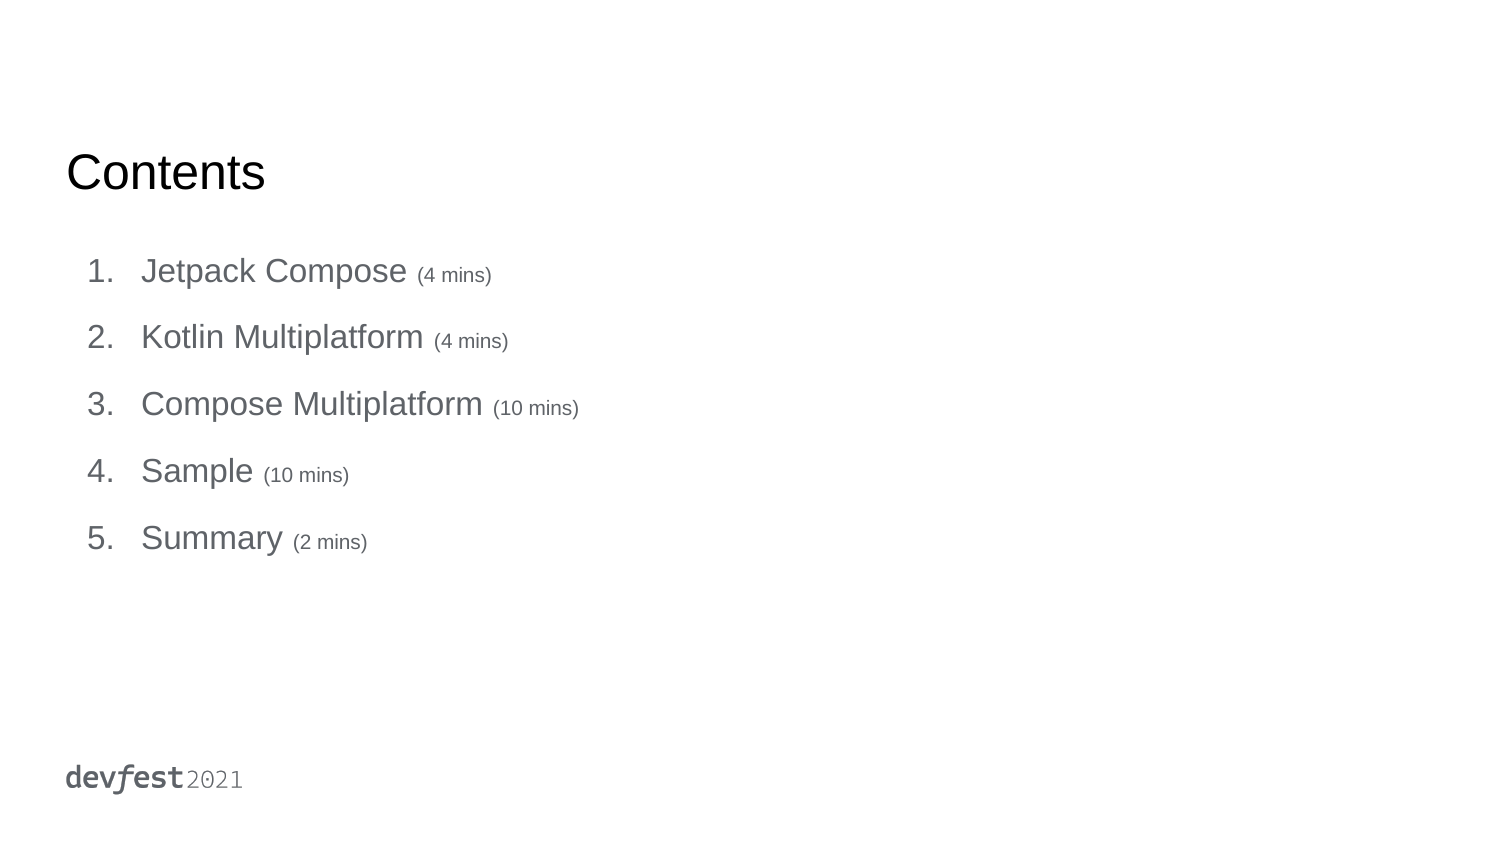

# Contents
Jetpack Compose (4 mins)
Kotlin Multiplatform (4 mins)
Compose Multiplatform (10 mins)
Sample (10 mins)
Summary (2 mins)